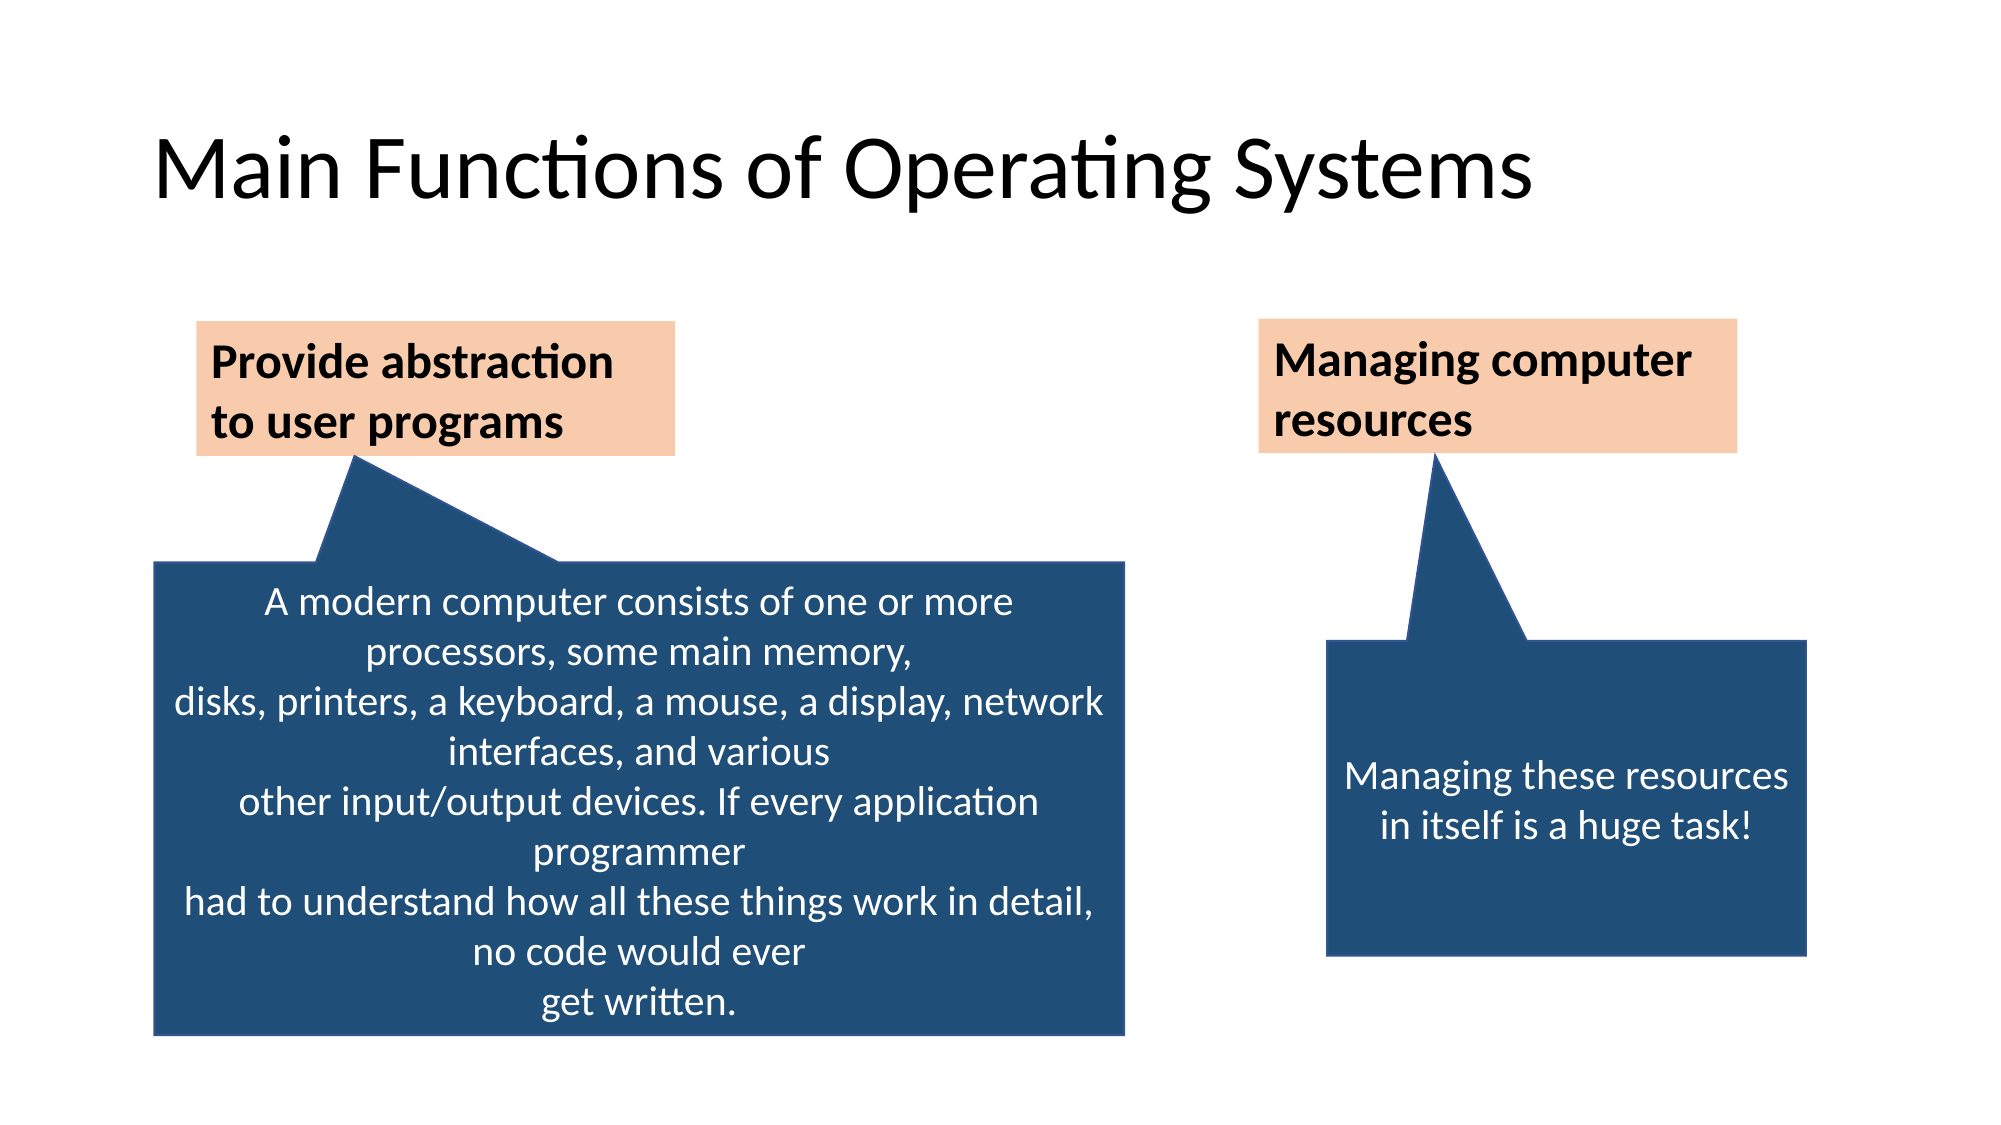

# Main Functions of Operating Systems

Managing computer resources
Provide abstraction to user programs
A modern computer consists of one or more processors, some main memory,
disks, printers, a keyboard, a mouse, a display, network interfaces, and various
other input/output devices. If every application programmer
had to understand how all these things work in detail, no code would ever
get written.
Managing these resources in itself is a huge task!